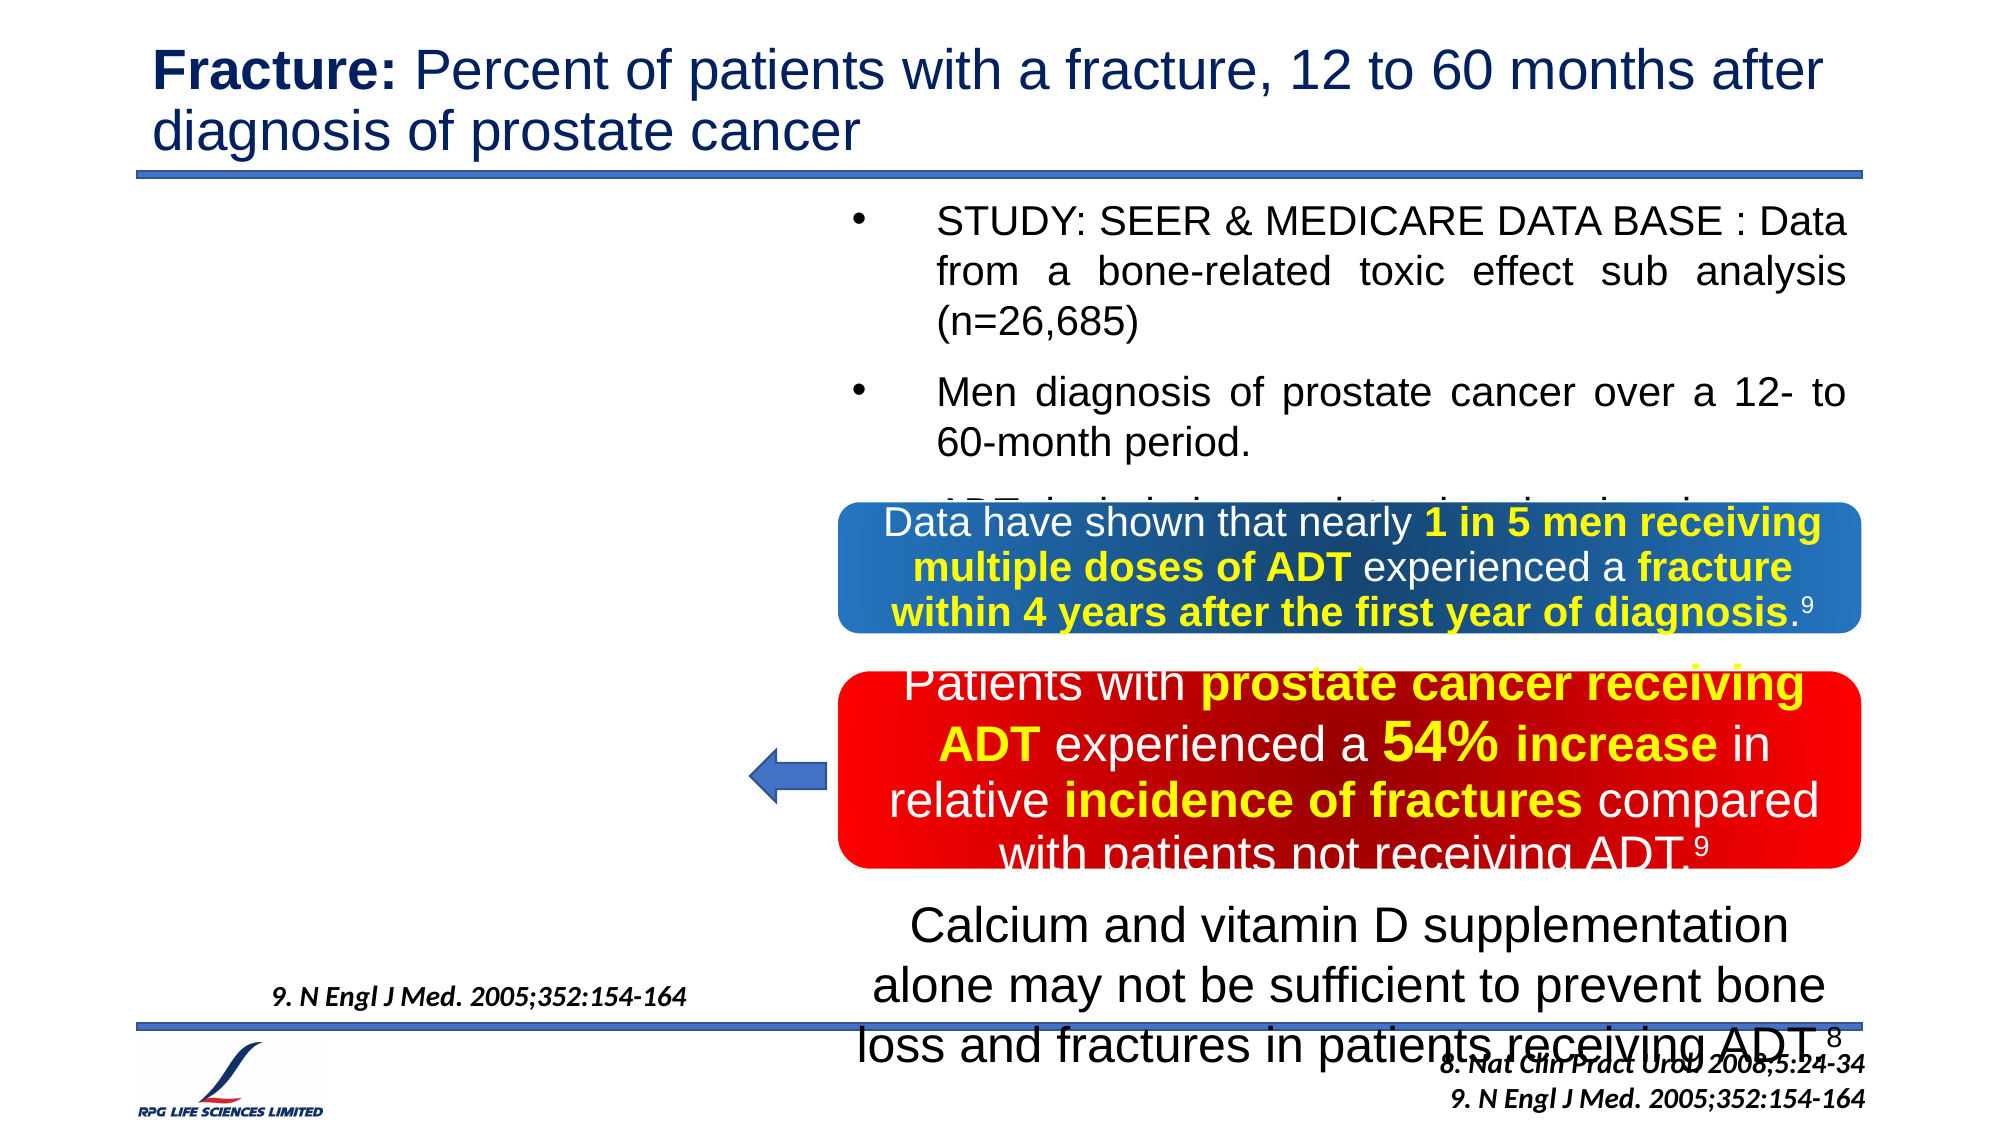

# Fracture: Percent of patients with a fracture, 12 to 60 months after diagnosis of prostate cancer
STUDY: SEER & MEDICARE DATA BASE : Data from a bone-related toxic effect sub analysis (n=26,685)
Men diagnosis of prostate cancer over a 12- to 60-month period.
ADT included gonadotropin-releasing hormone (GnRH) agonist therapy or orchiectomy.9
Data have shown that nearly 1 in 5 men receiving multiple doses of ADT experienced a fracture within 4 years after the first year of diagnosis.9
Patients with prostate cancer receiving ADT experienced a 54% increase in relative incidence of fractures compared with patients not receiving ADT.9

Calcium and vitamin D supplementation alone may not be sufficient to prevent bone loss and fractures in patients receiving ADT.8
9. N Engl J Med. 2005;352:154-164
8. Nat Clin Pract Urol. 2008;5:24-34
9. N Engl J Med. 2005;352:154-164